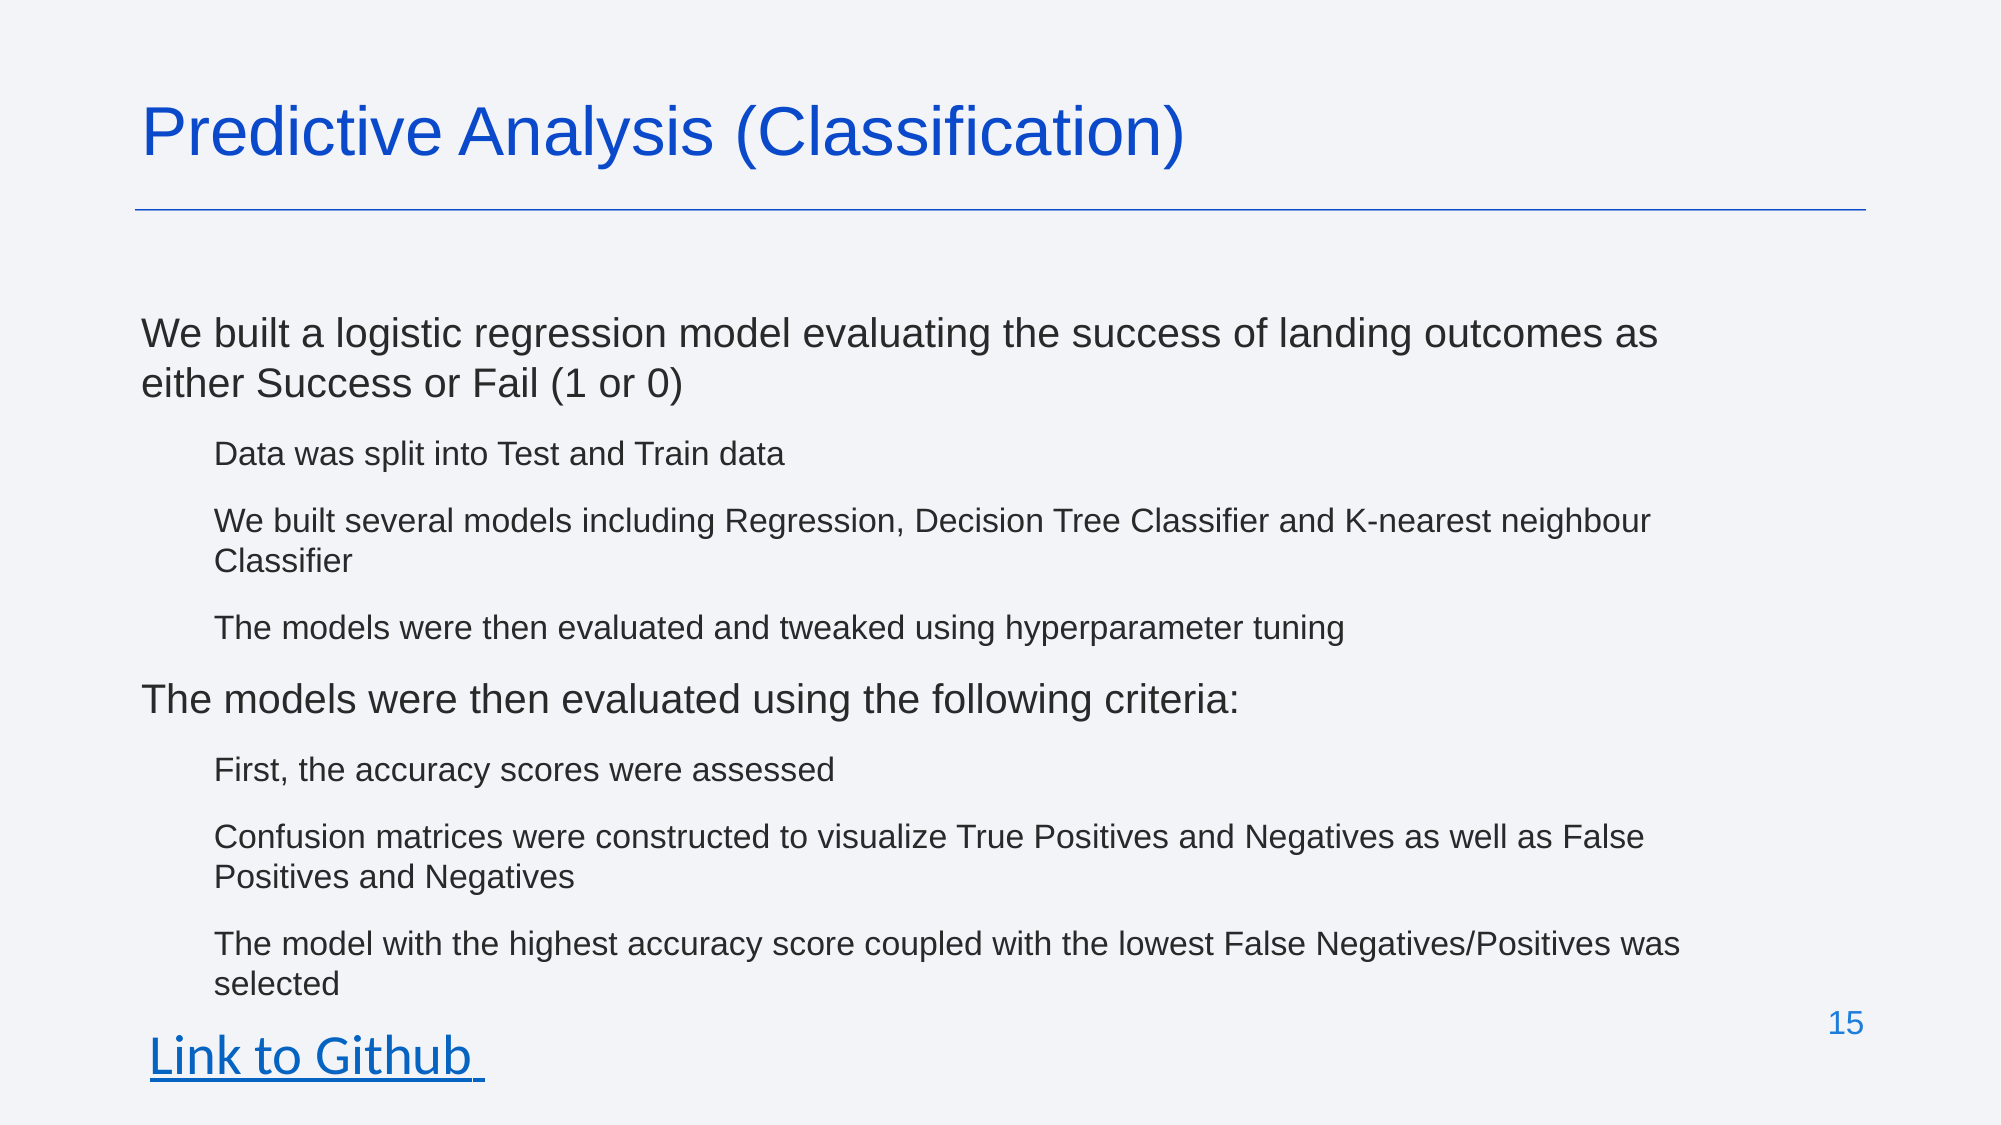

Predictive Analysis (Classification)
We built a logistic regression model evaluating the success of landing outcomes as either Success or Fail (1 or 0)
Data was split into Test and Train data
We built several models including Regression, Decision Tree Classifier and K-nearest neighbour Classifier
The models were then evaluated and tweaked using hyperparameter tuning
The models were then evaluated using the following criteria:
First, the accuracy scores were assessed
Confusion matrices were constructed to visualize True Positives and Negatives as well as False Positives and Negatives
The model with the highest accuracy score coupled with the lowest False Negatives/Positives was selected
15
Link to Github